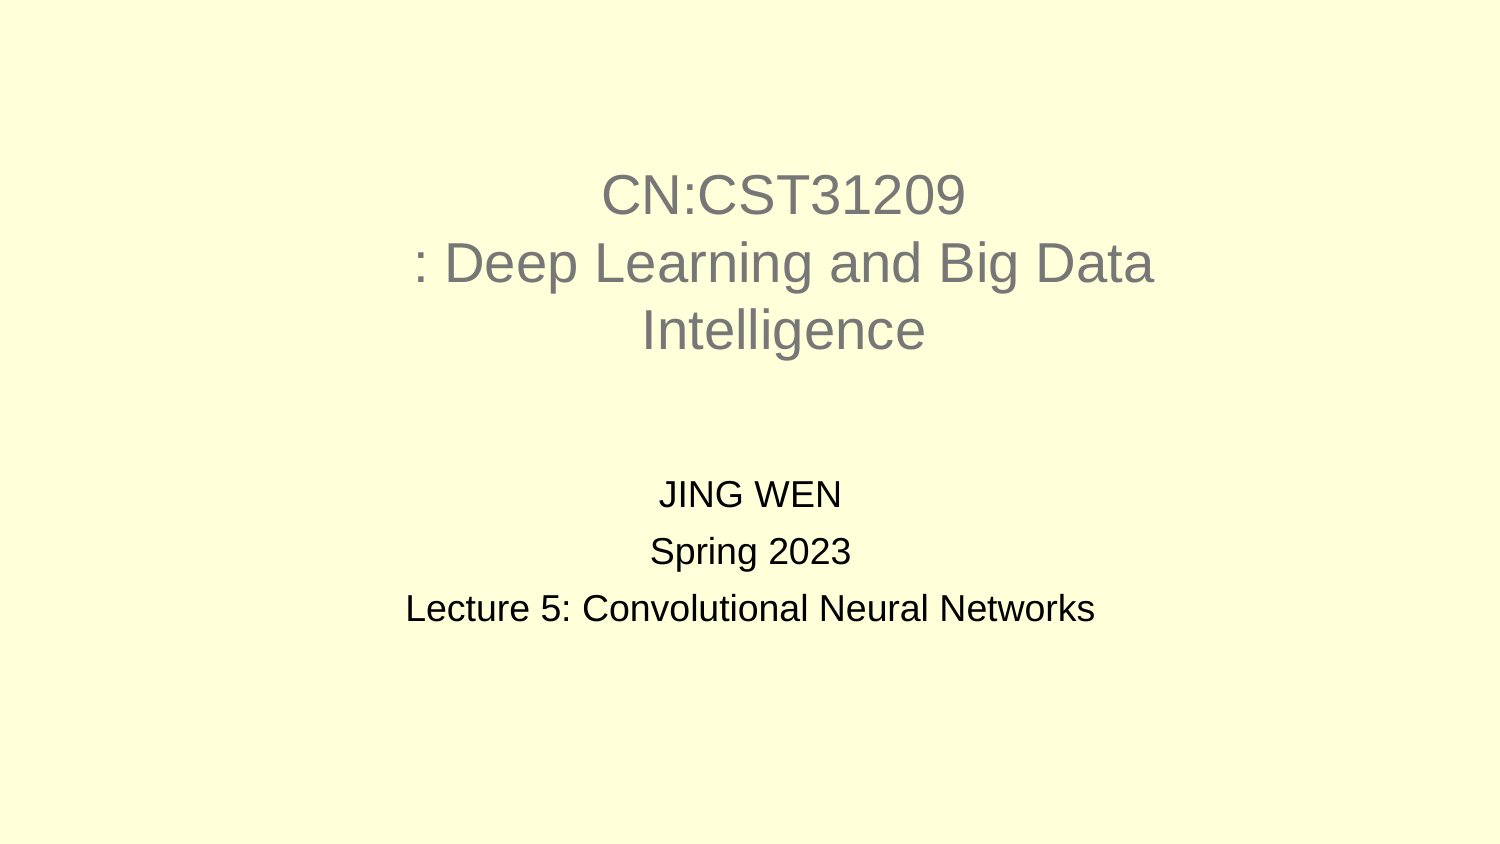

# CN:CST31209 : Deep Learning and Big Data Intelligence
JING WEN
Spring 2023
Lecture 5: Convolutional Neural Networks